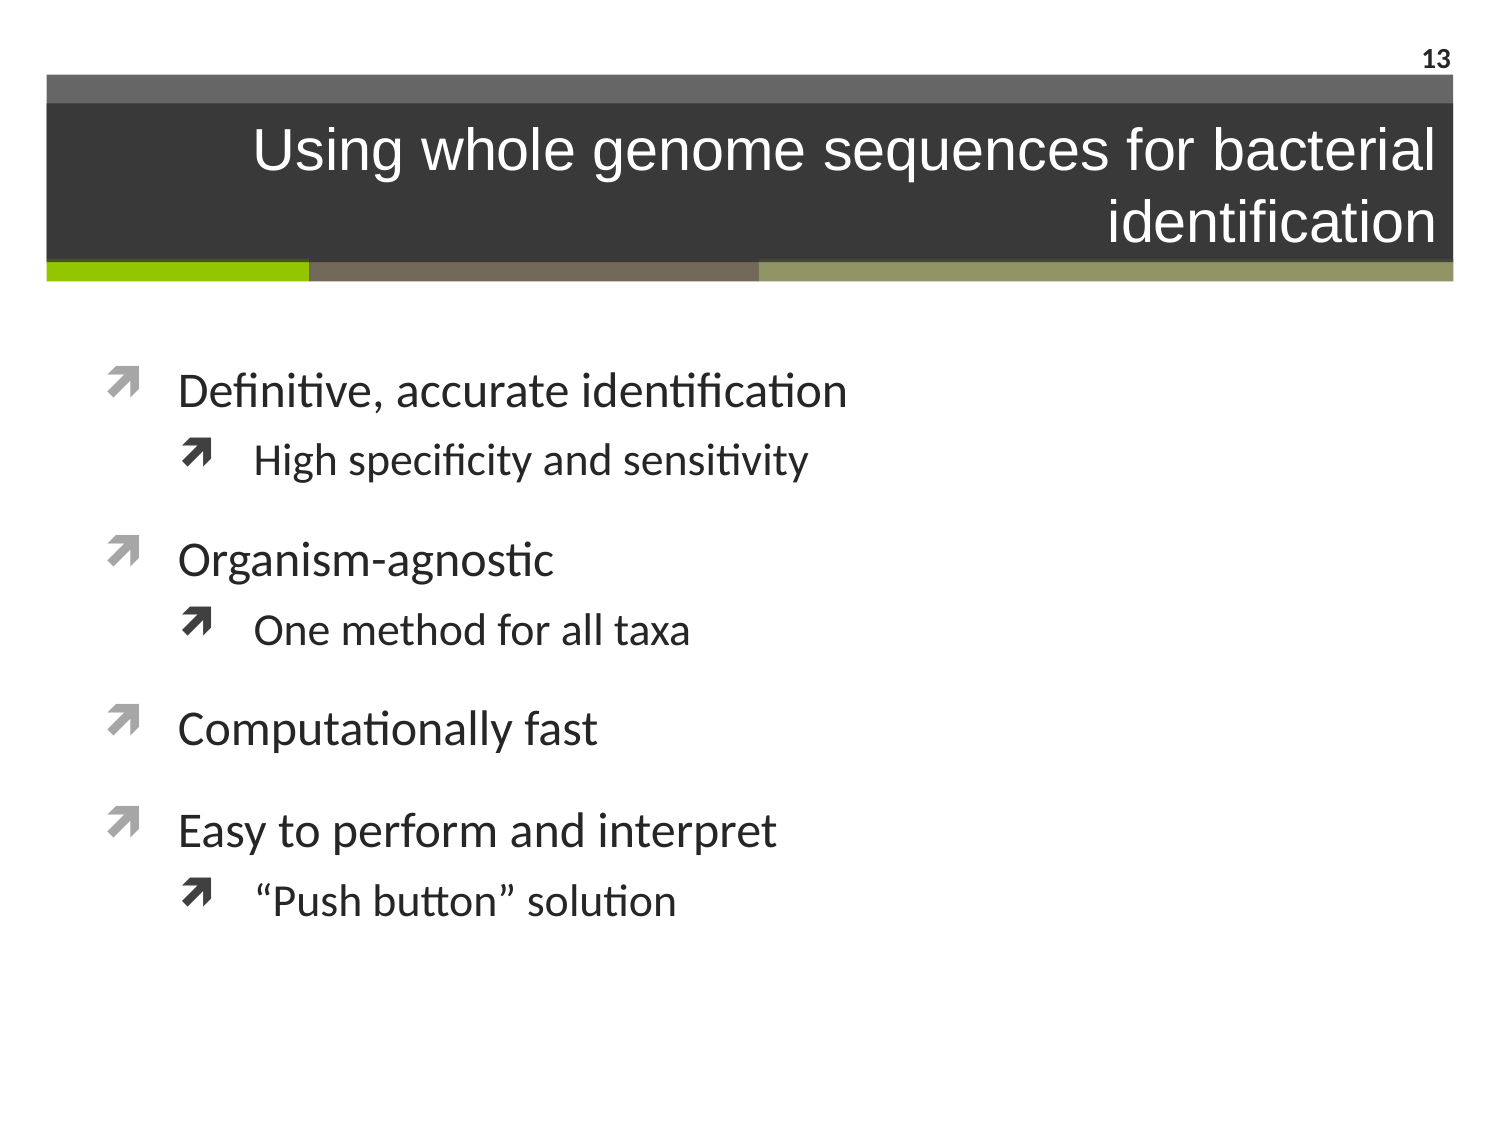

13
# Using whole genome sequences for bacterial identification
Definitive, accurate identification
High specificity and sensitivity
Organism-agnostic
One method for all taxa
Computationally fast
Easy to perform and interpret
“Push button” solution